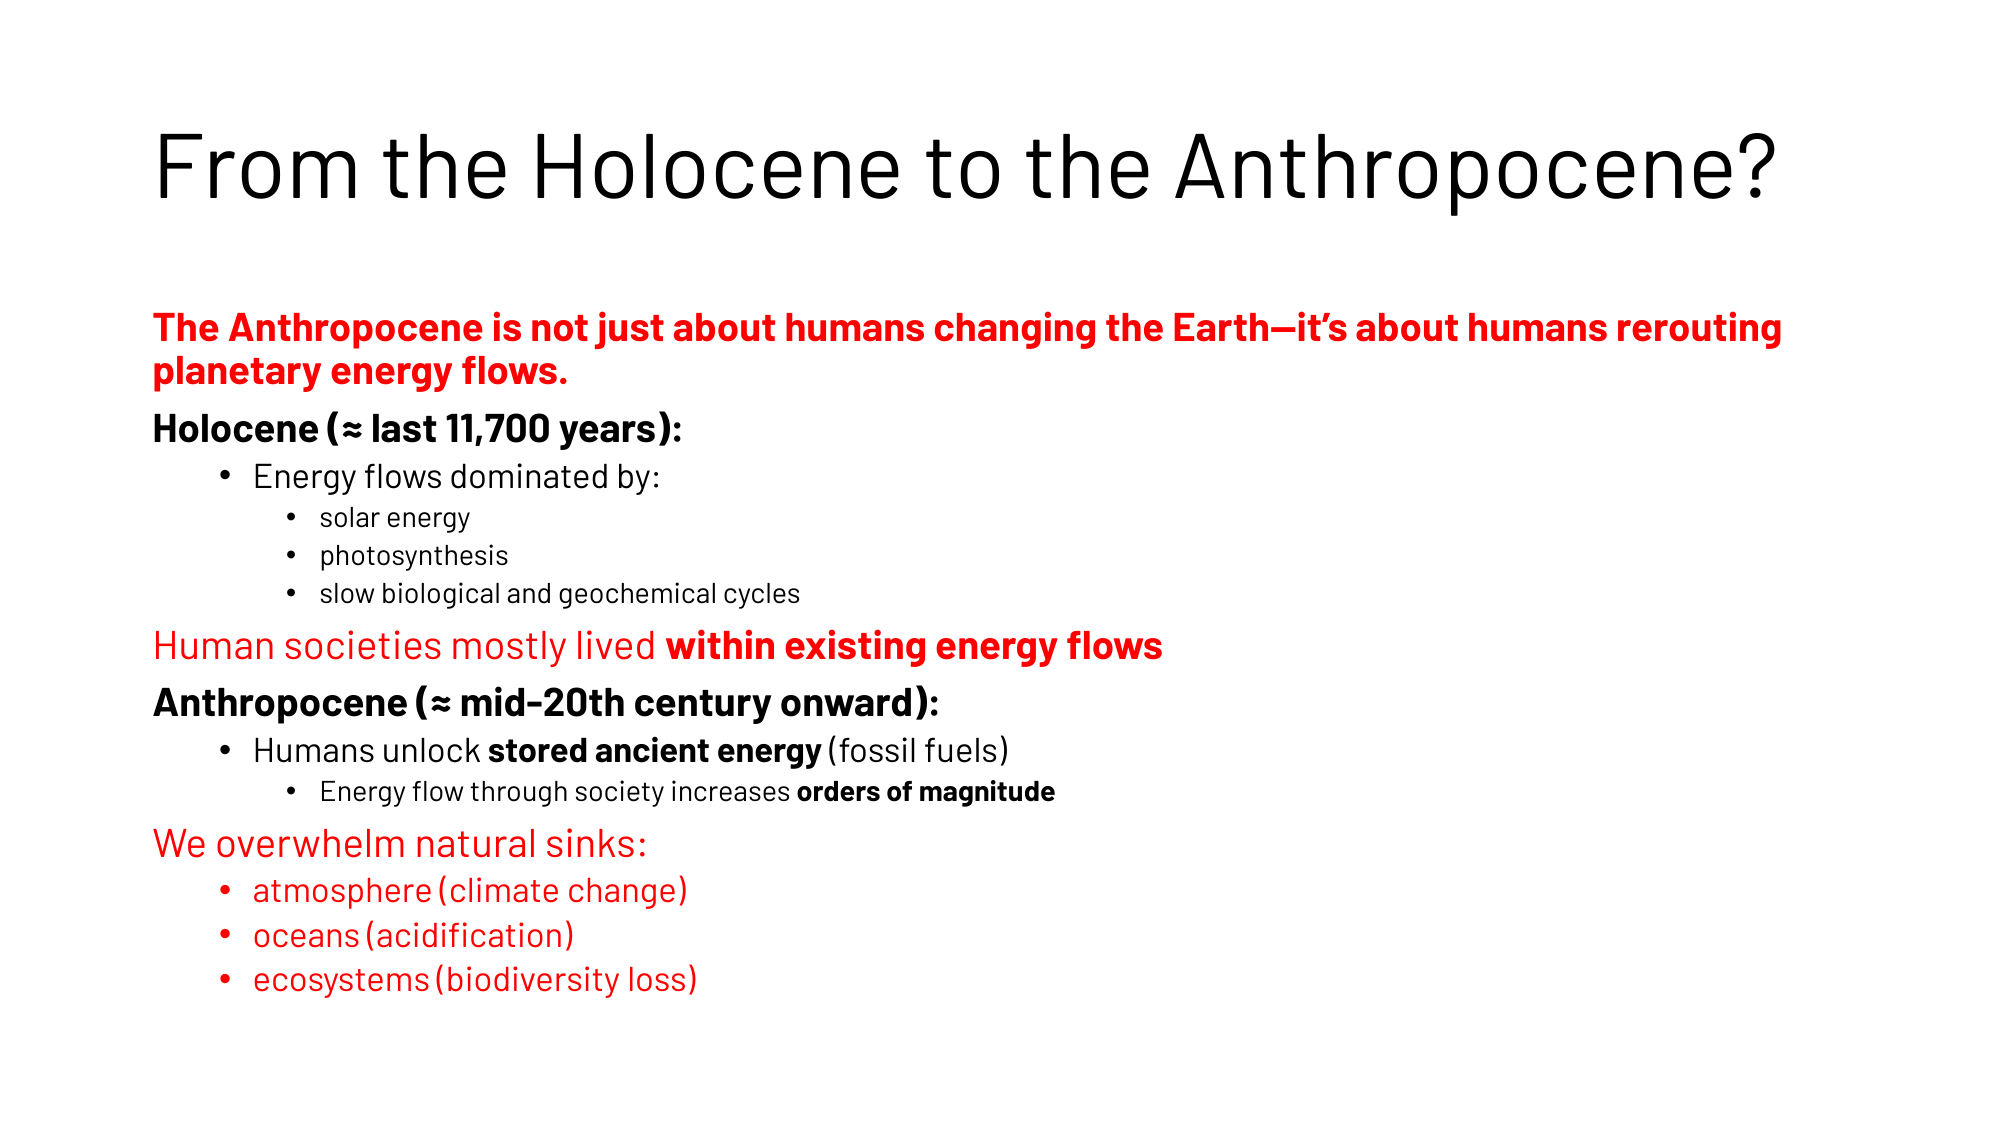

# From the Holocene to the Anthropocene?
The Anthropocene is not just about humans changing the Earth—it’s about humans rerouting planetary energy flows.
Holocene (≈ last 11,700 years):
Energy flows dominated by:
solar energy
photosynthesis
slow biological and geochemical cycles
Human societies mostly lived within existing energy flows
Anthropocene (≈ mid-20th century onward):
Humans unlock stored ancient energy (fossil fuels)
Energy flow through society increases orders of magnitude
We overwhelm natural sinks:
atmosphere (climate change)
oceans (acidification)
ecosystems (biodiversity loss)